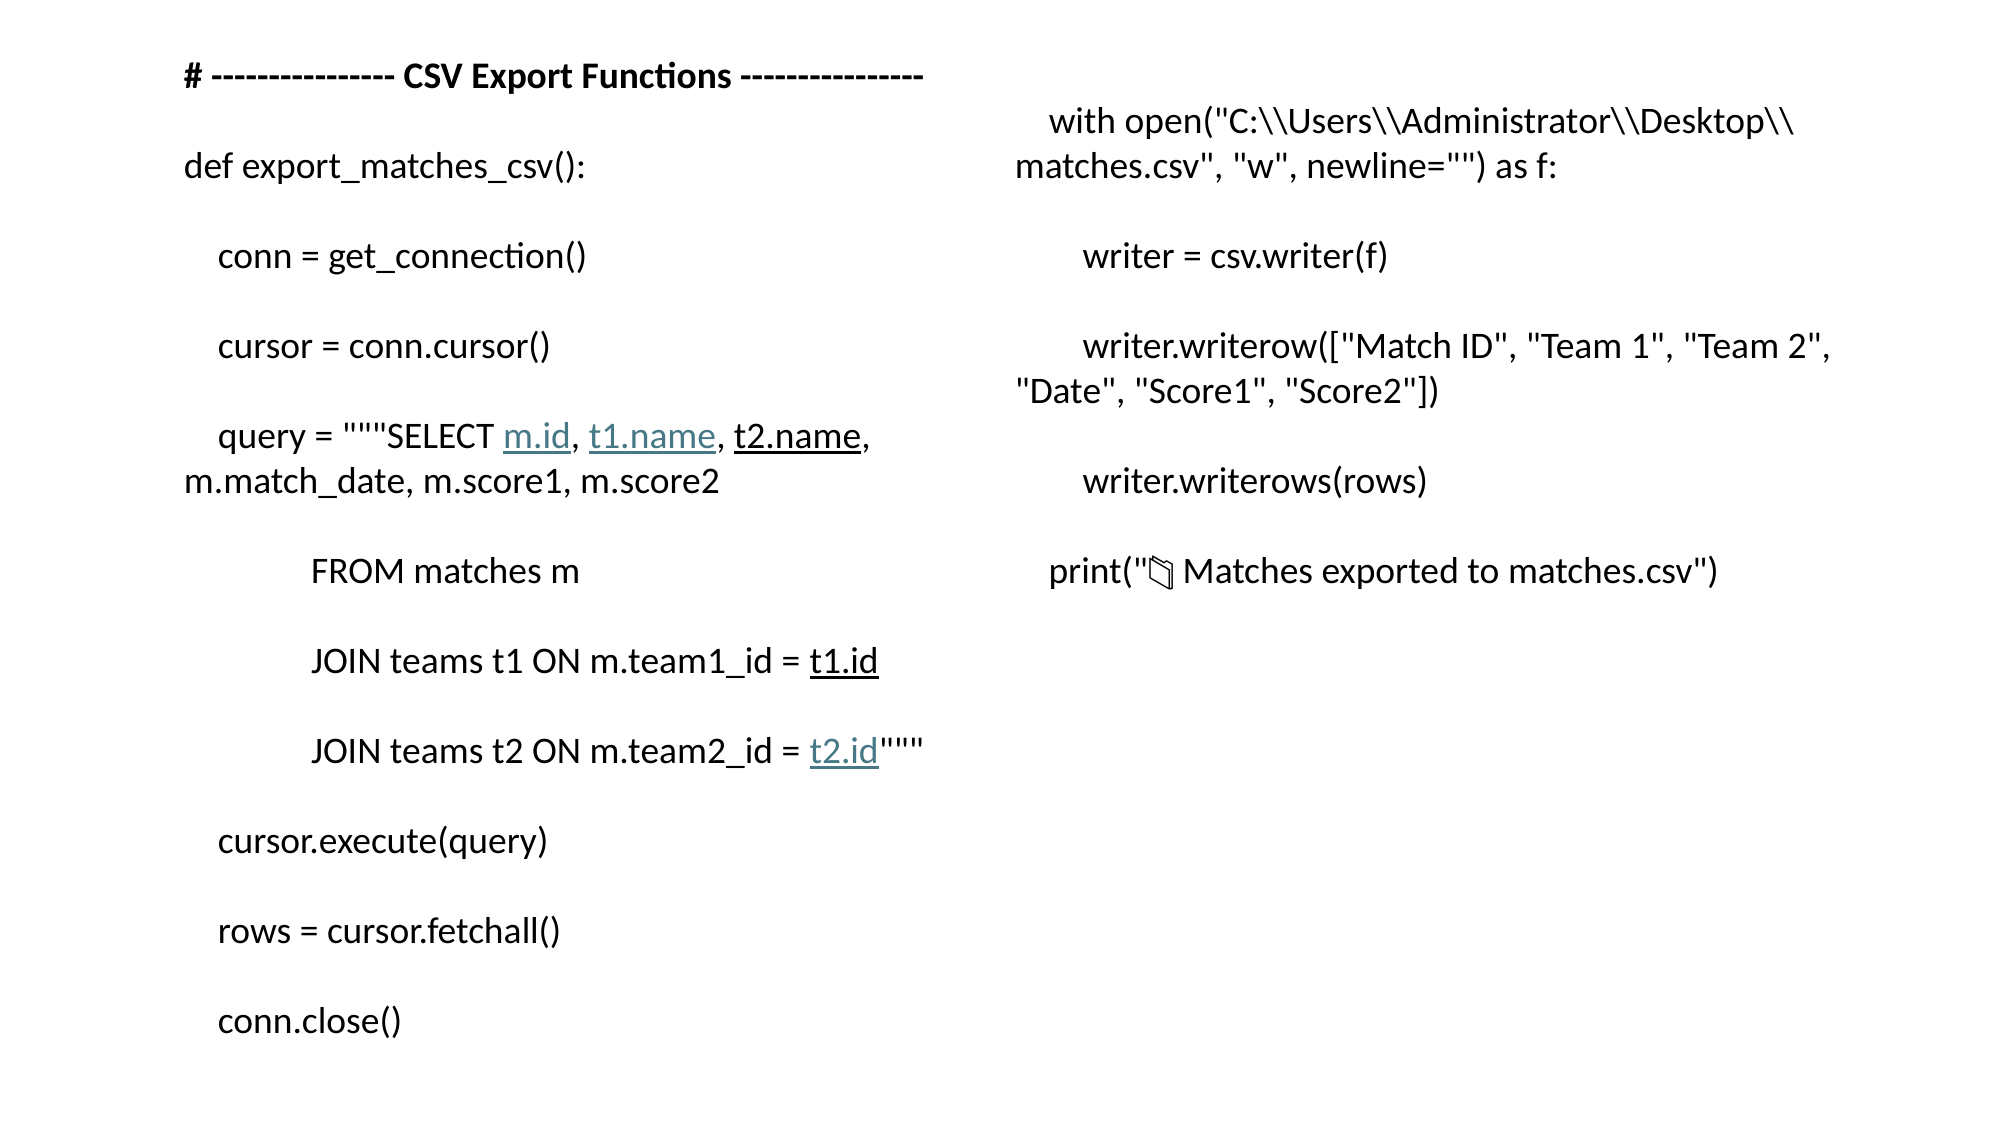

# ---------------- CSV Export Functions ---------------- def export_matches_csv(): conn = get_connection() cursor = conn.cursor() query = """SELECT m.id, t1.name, t2.name, m.match_date, m.score1, m.score2 FROM matches m JOIN teams t1 ON m.team1_id = t1.id JOIN teams t2 ON m.team2_id = t2.id""" cursor.execute(query) rows = cursor.fetchall() conn.close()
    with open("C:\\Users\\Administrator\\Desktop\\matches.csv", "w", newline="") as f:
        writer = csv.writer(f)
        writer.writerow(["Match ID", "Team 1", "Team 2", "Date", "Score1", "Score2"])
        writer.writerows(rows)
    print("📁 Matches exported to matches.csv")